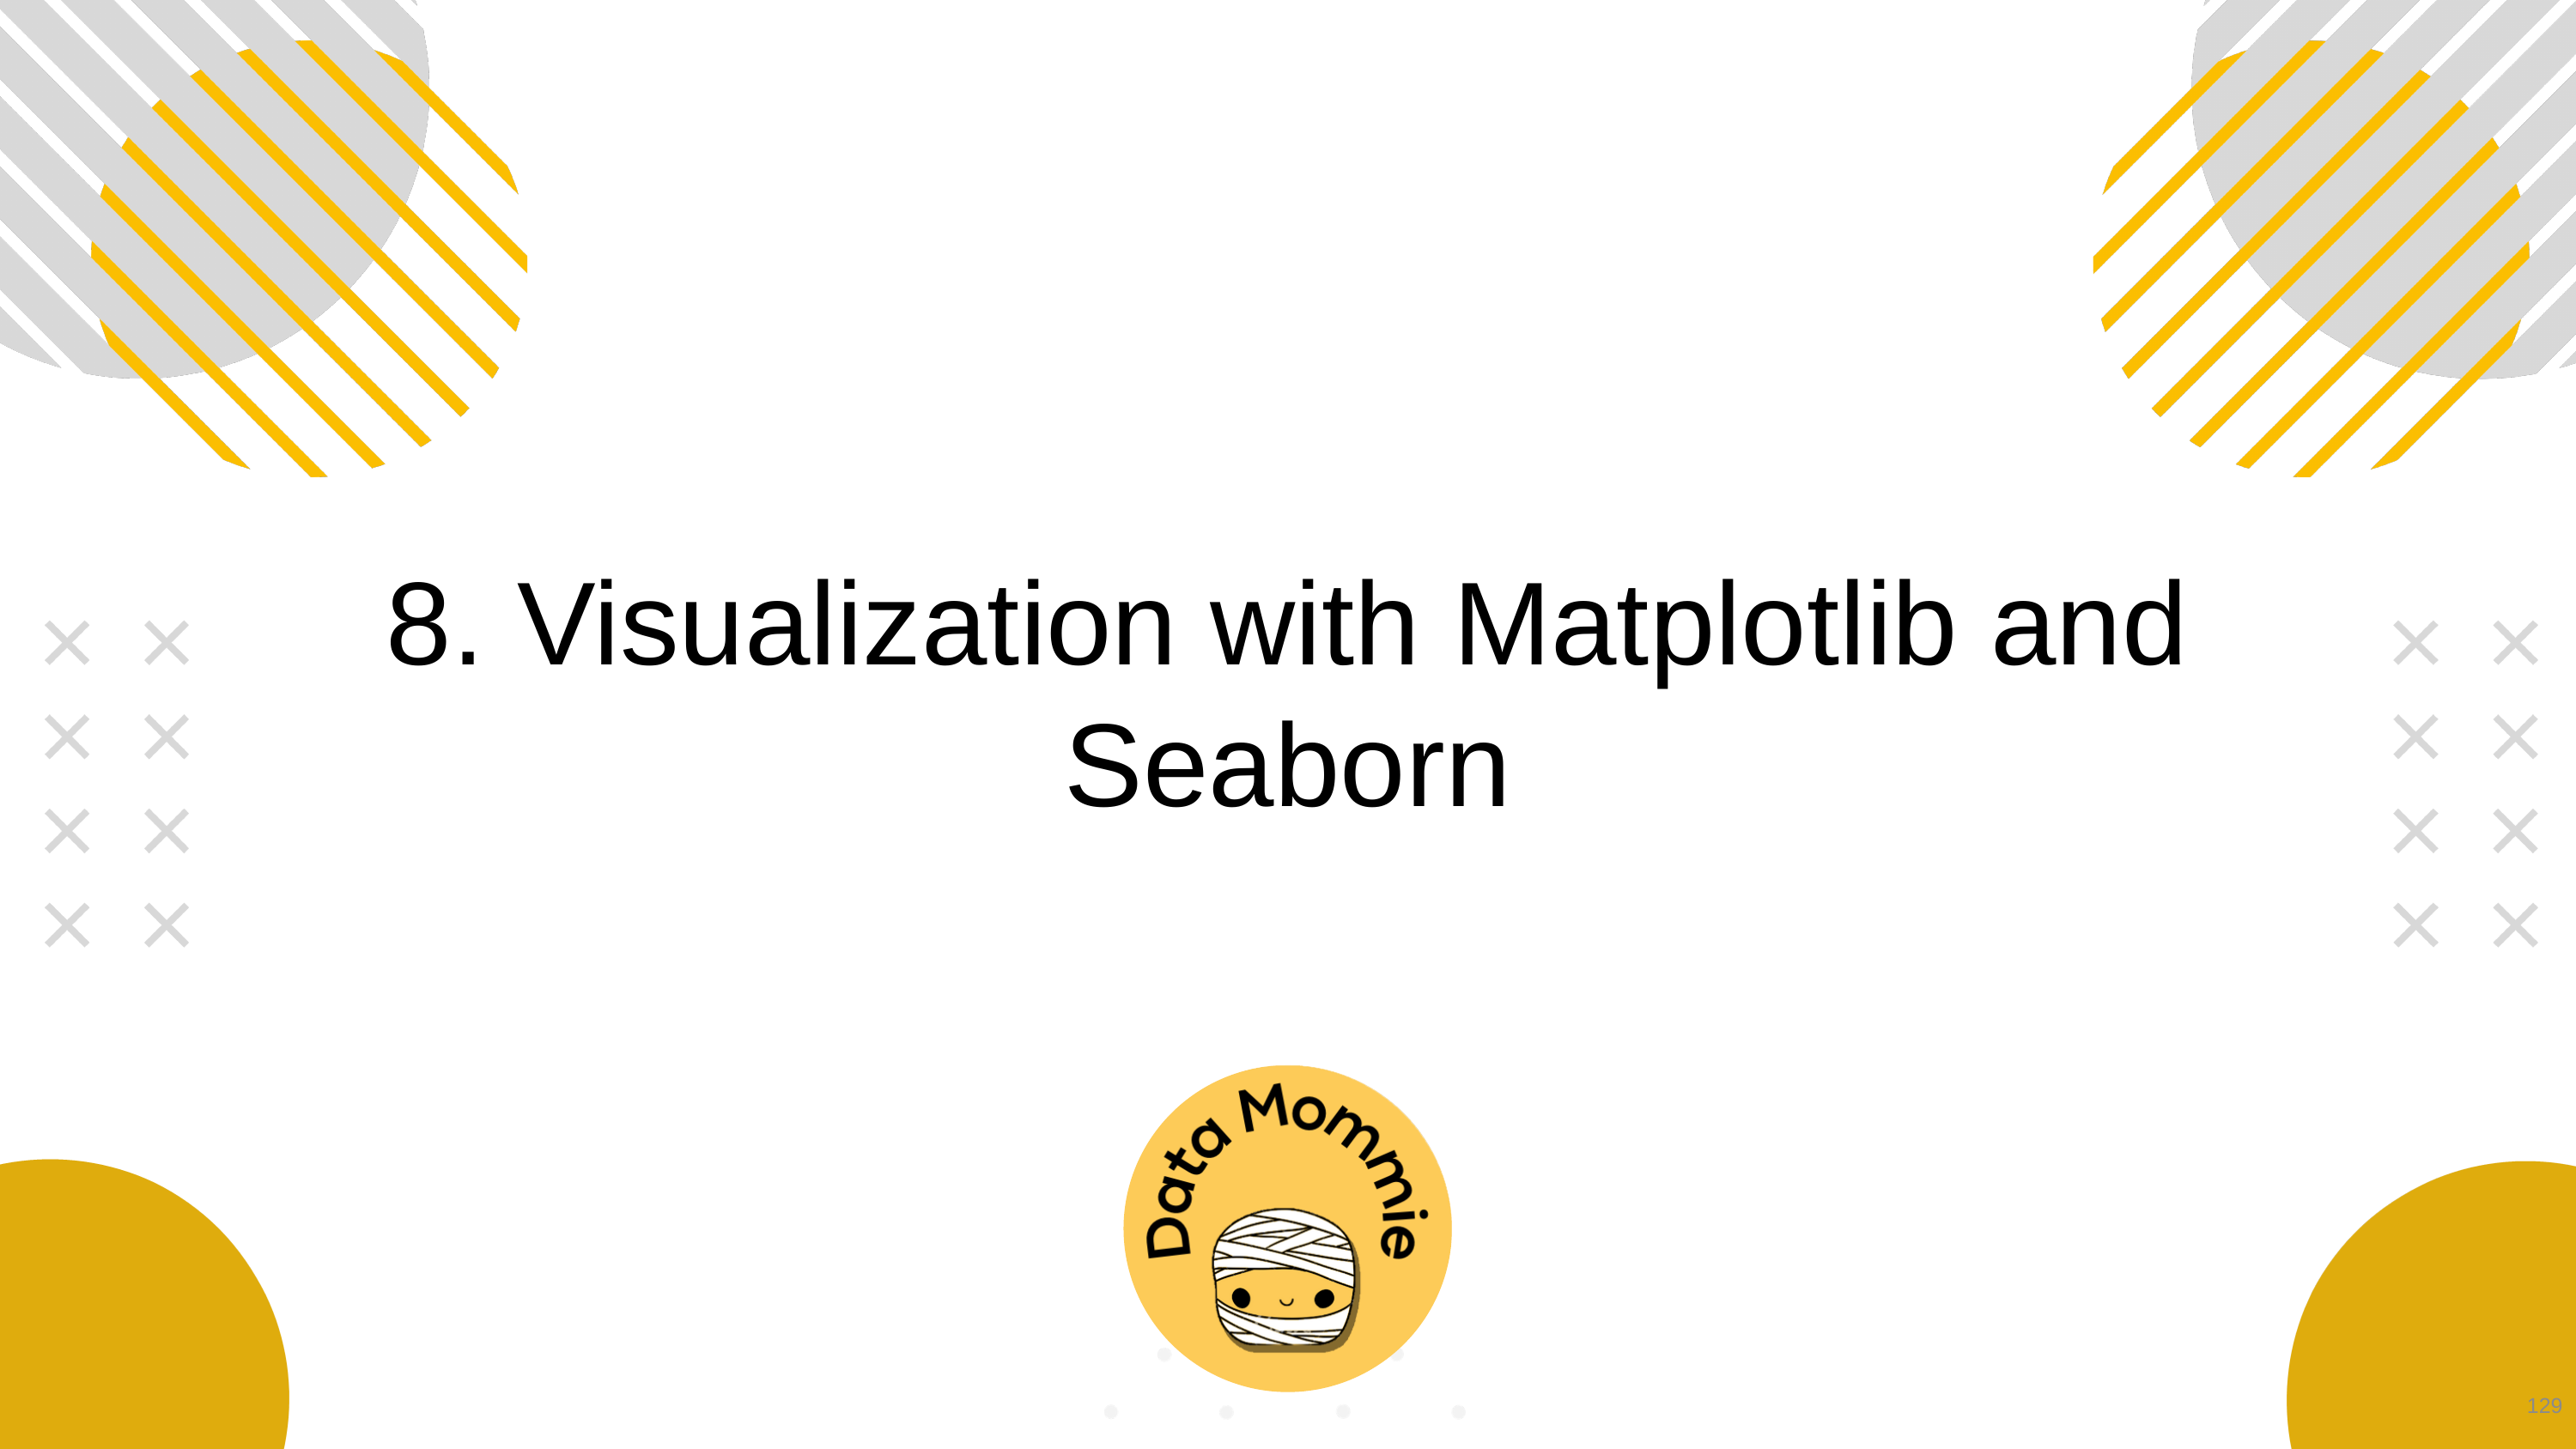

# 8. Visualization with Matplotlib and Seaborn
129